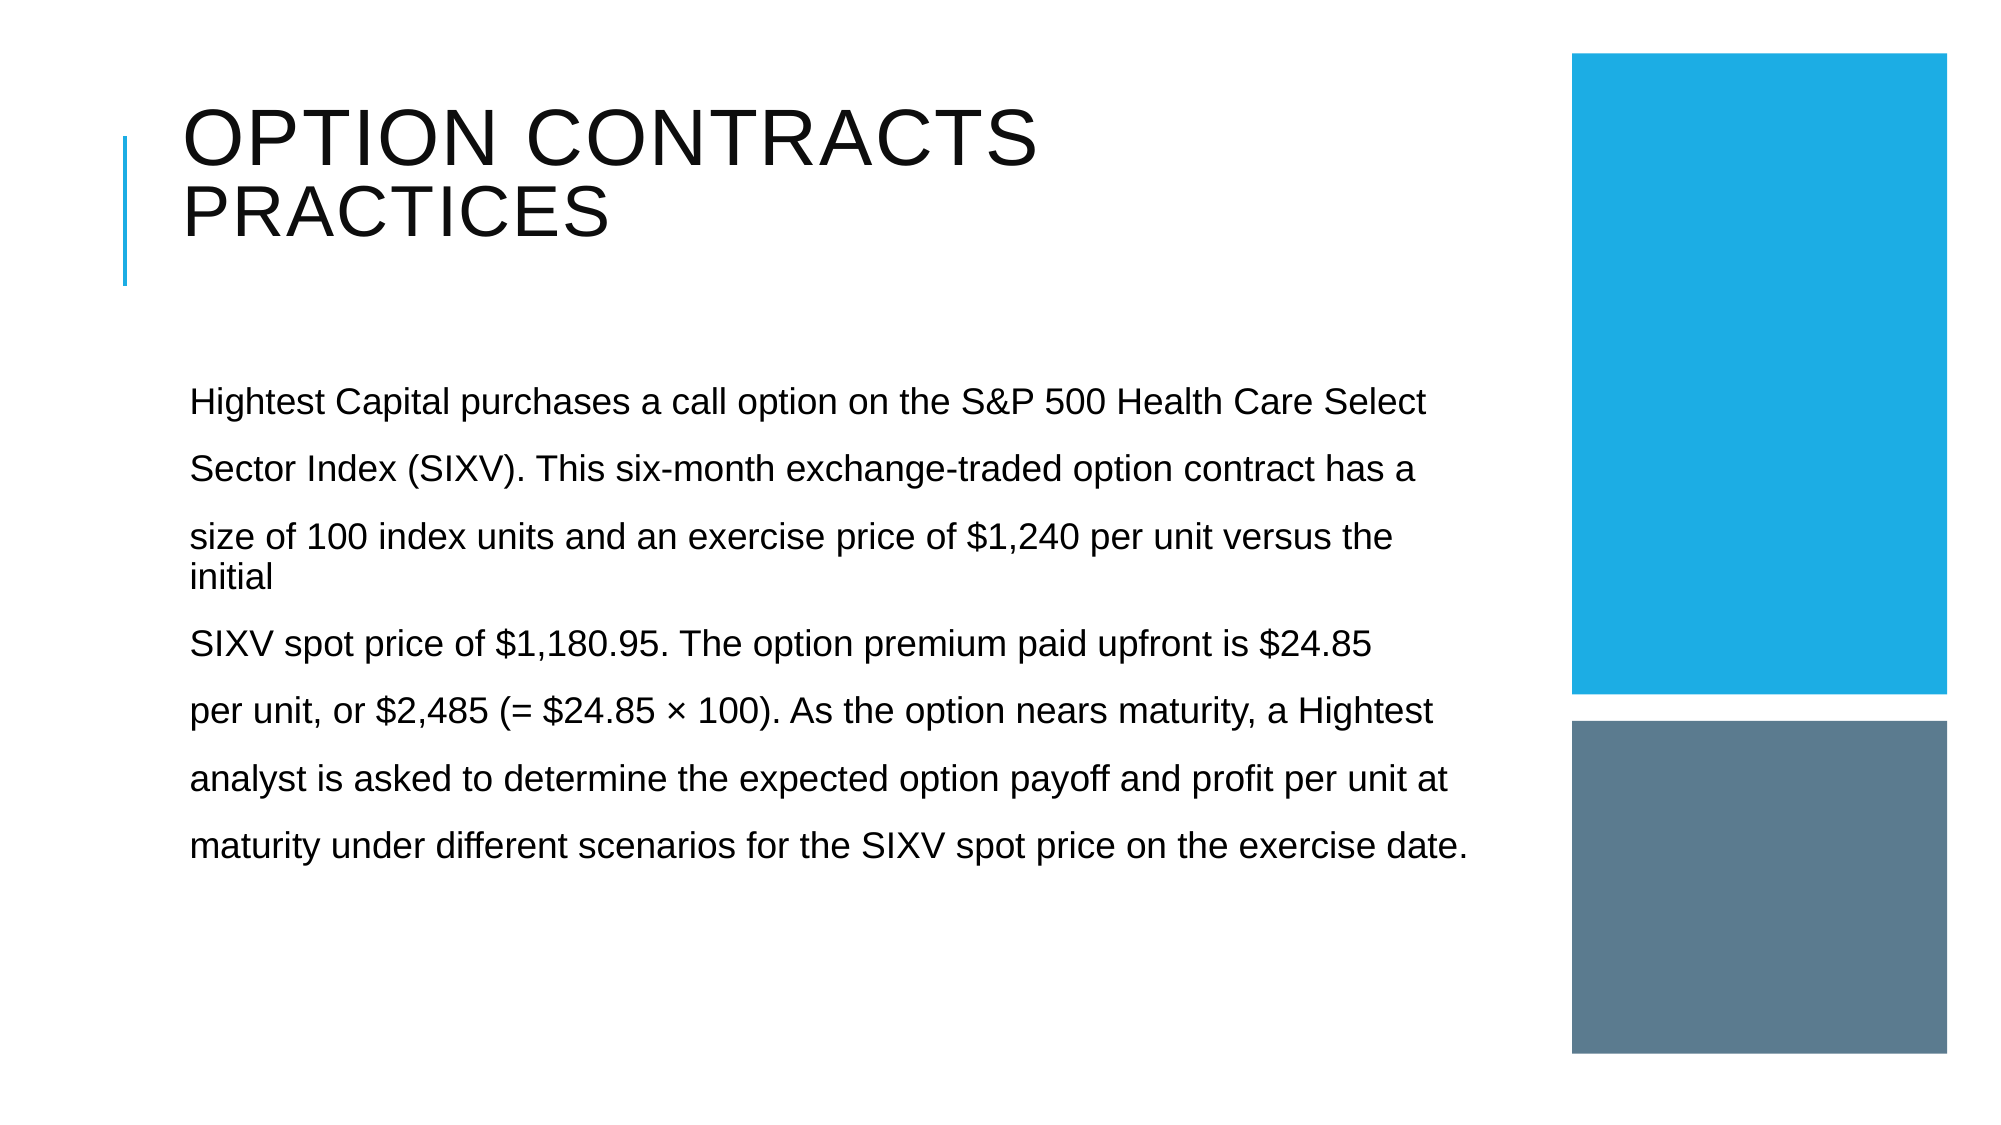

# Option Contracts Practices
Hightest Capital purchases a call option on the S&P 500 Health Care Select
Sector Index (SIXV). This six-month exchange-traded option contract has a
size of 100 index units and an exercise price of $1,240 per unit versus the initial
SIXV spot price of $1,180.95. The option premium paid upfront is $24.85
per unit, or $2,485 (= $24.85 × 100). As the option nears maturity, a Hightest
analyst is asked to determine the expected option payoff and profit per unit at
maturity under different scenarios for the SIXV spot price on the exercise date.